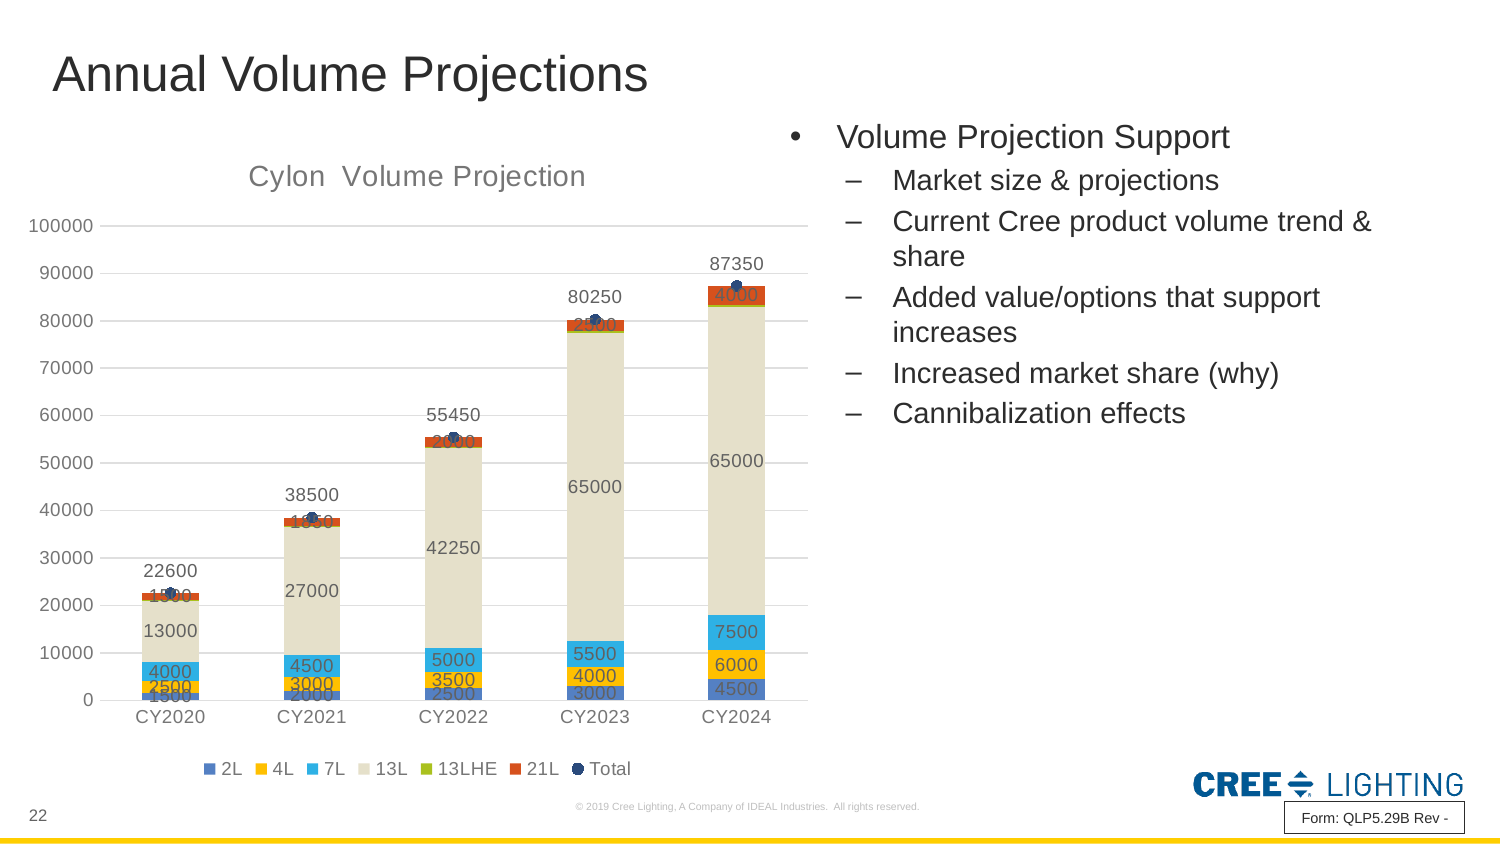

# Annual Volume Projections
Volume Projection Support
Market size & projections
Current Cree product volume trend & share
Added value/options that support increases
Increased market share (why)
Cannibalization effects

### Chart: Cylon  Volume Projection

| Category | 2L | 4L | 7L | 13L | 13LHE | 21L | Total |
|---|---|---|---|---|---|---|---|
| CY2020 | 1500.0 | 2500.0 | 4000.0 | 13000.0 | 100.0 | 1500.0 | 22600.0 |
| CY2021 | 2000.0 | 3000.0 | 4500.0 | 27000.0 | 150.0 | 1850.0 | 38500.0 |
| CY2022 | 2500.0 | 3500.0 | 5000.0 | 42250.0 | 200.0 | 2000.0 | 55450.0 |
| CY2023 | 3000.0 | 4000.0 | 5500.0 | 65000.0 | 250.0 | 2500.0 | 80250.0 |
| CY2024 | 4500.0 | 6000.0 | 7500.0 | 65000.0 | 350.0 | 4000.0 | 87350.0 |
Form: QLP5.29B Rev -